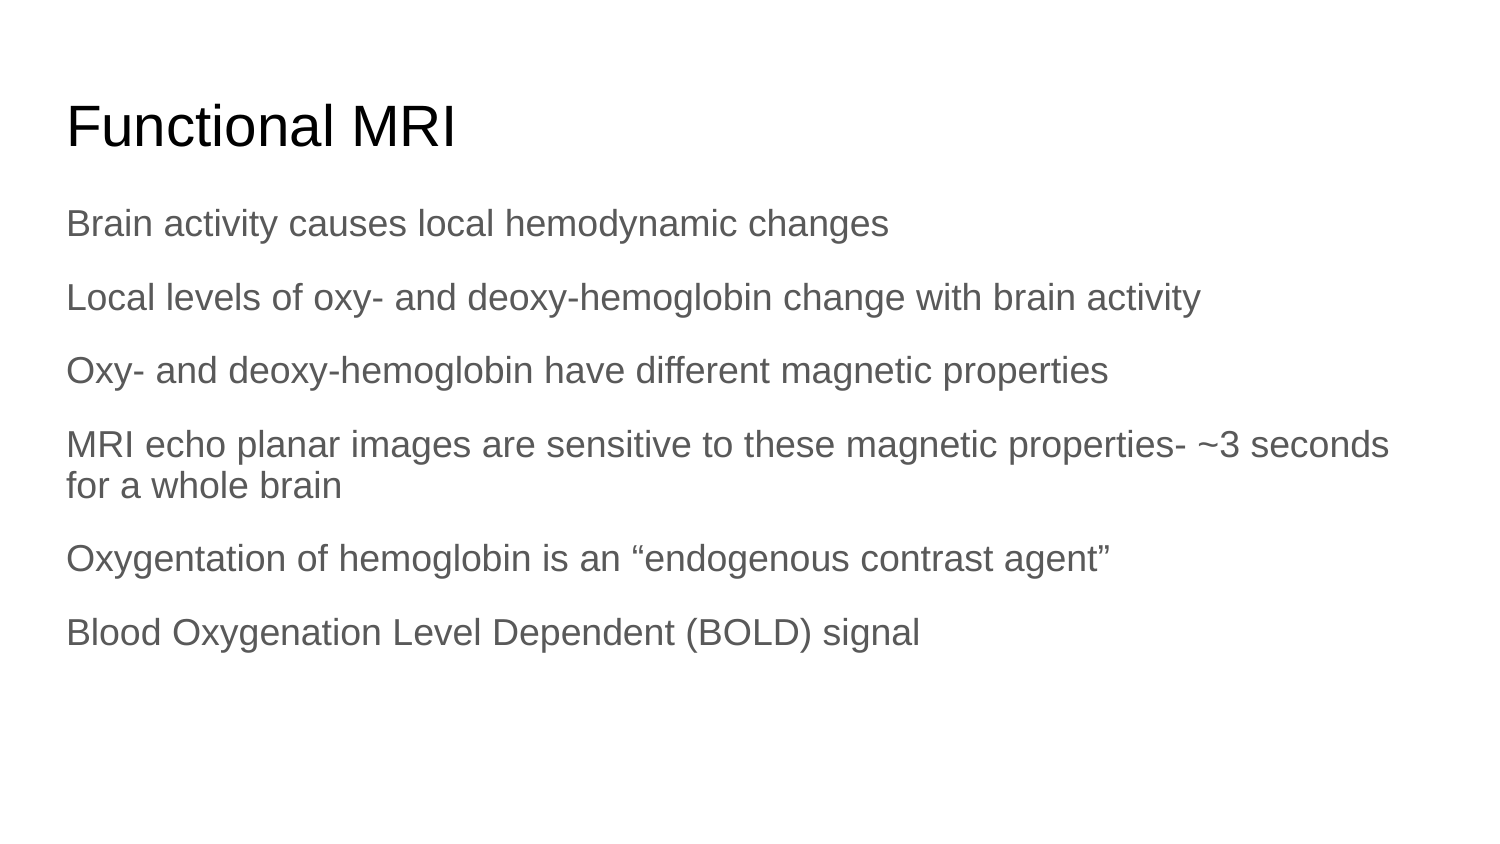

# Functional MRI
Brain activity causes local hemodynamic changes
Local levels of oxy- and deoxy-hemoglobin change with brain activity
Oxy- and deoxy-hemoglobin have different magnetic properties
MRI echo planar images are sensitive to these magnetic properties- ~3 seconds for a whole brain
Oxygentation of hemoglobin is an “endogenous contrast agent”
Blood Oxygenation Level Dependent (BOLD) signal